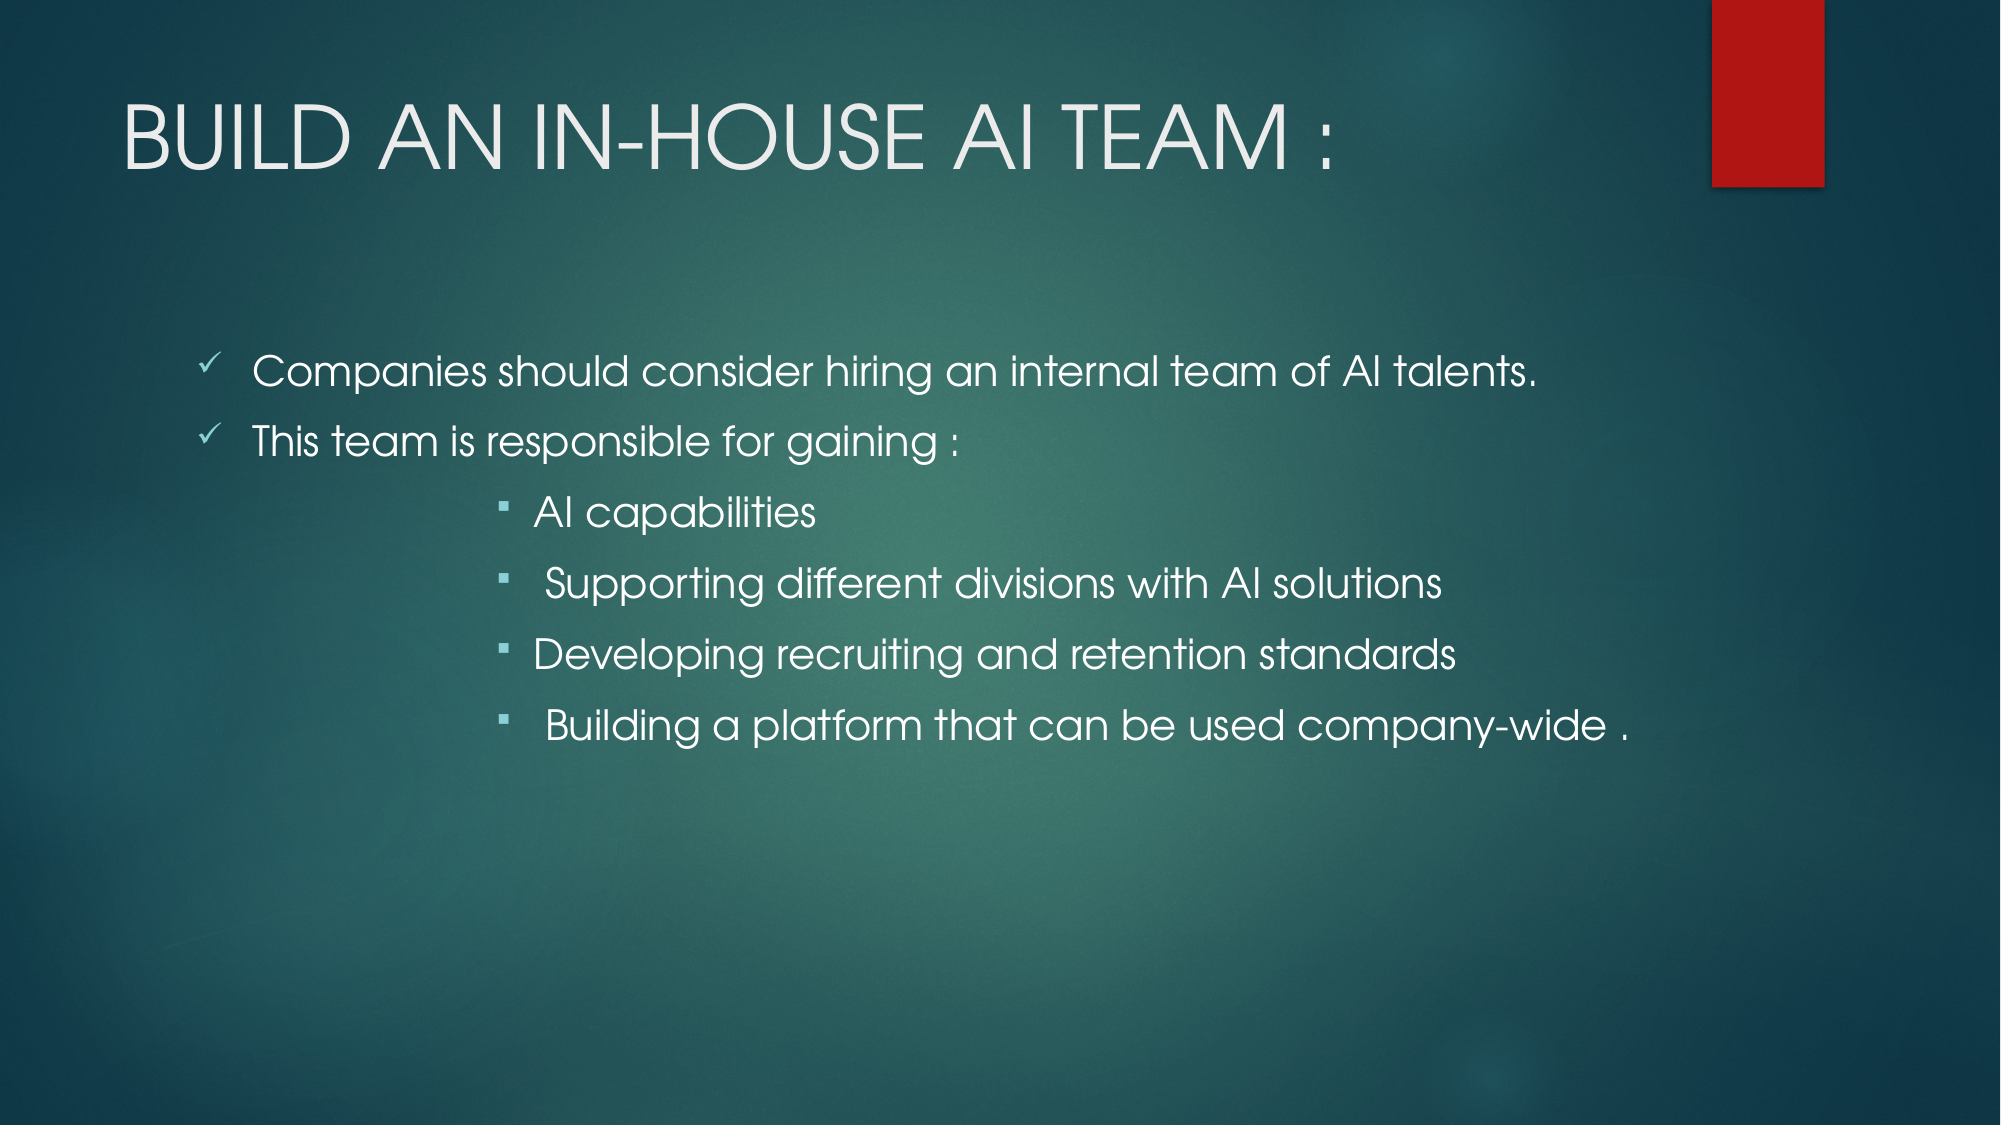

# BUILD AN IN-HOUSE AI TEAM :
Companies should consider hiring an internal team of AI talents.
This team is responsible for gaining :
AI capabilities
 Supporting different divisions with AI solutions
Developing recruiting and retention standards
 Building a platform that can be used company-wide .